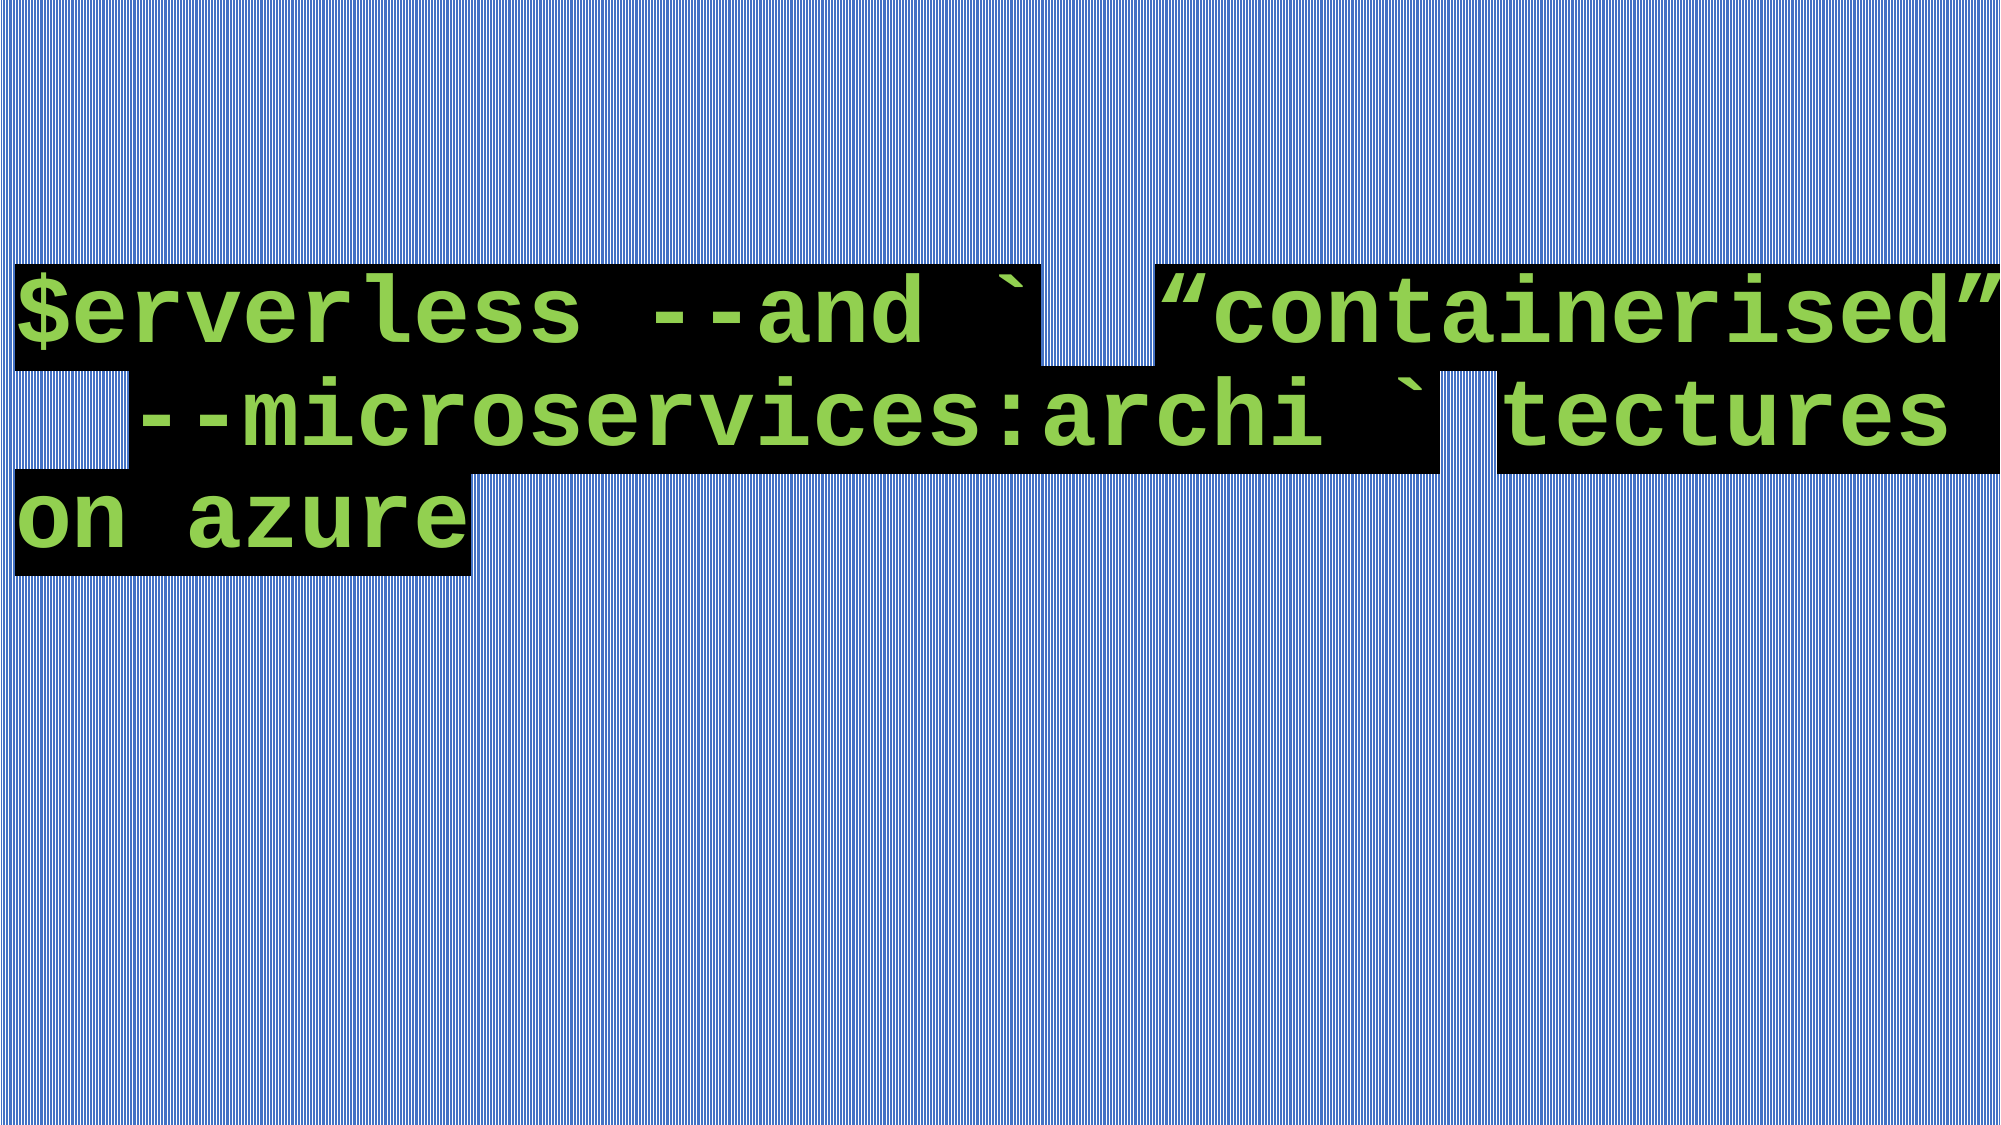

# $erverless --and `	“containerised” ` --microservices:archi `	tectures --on azure